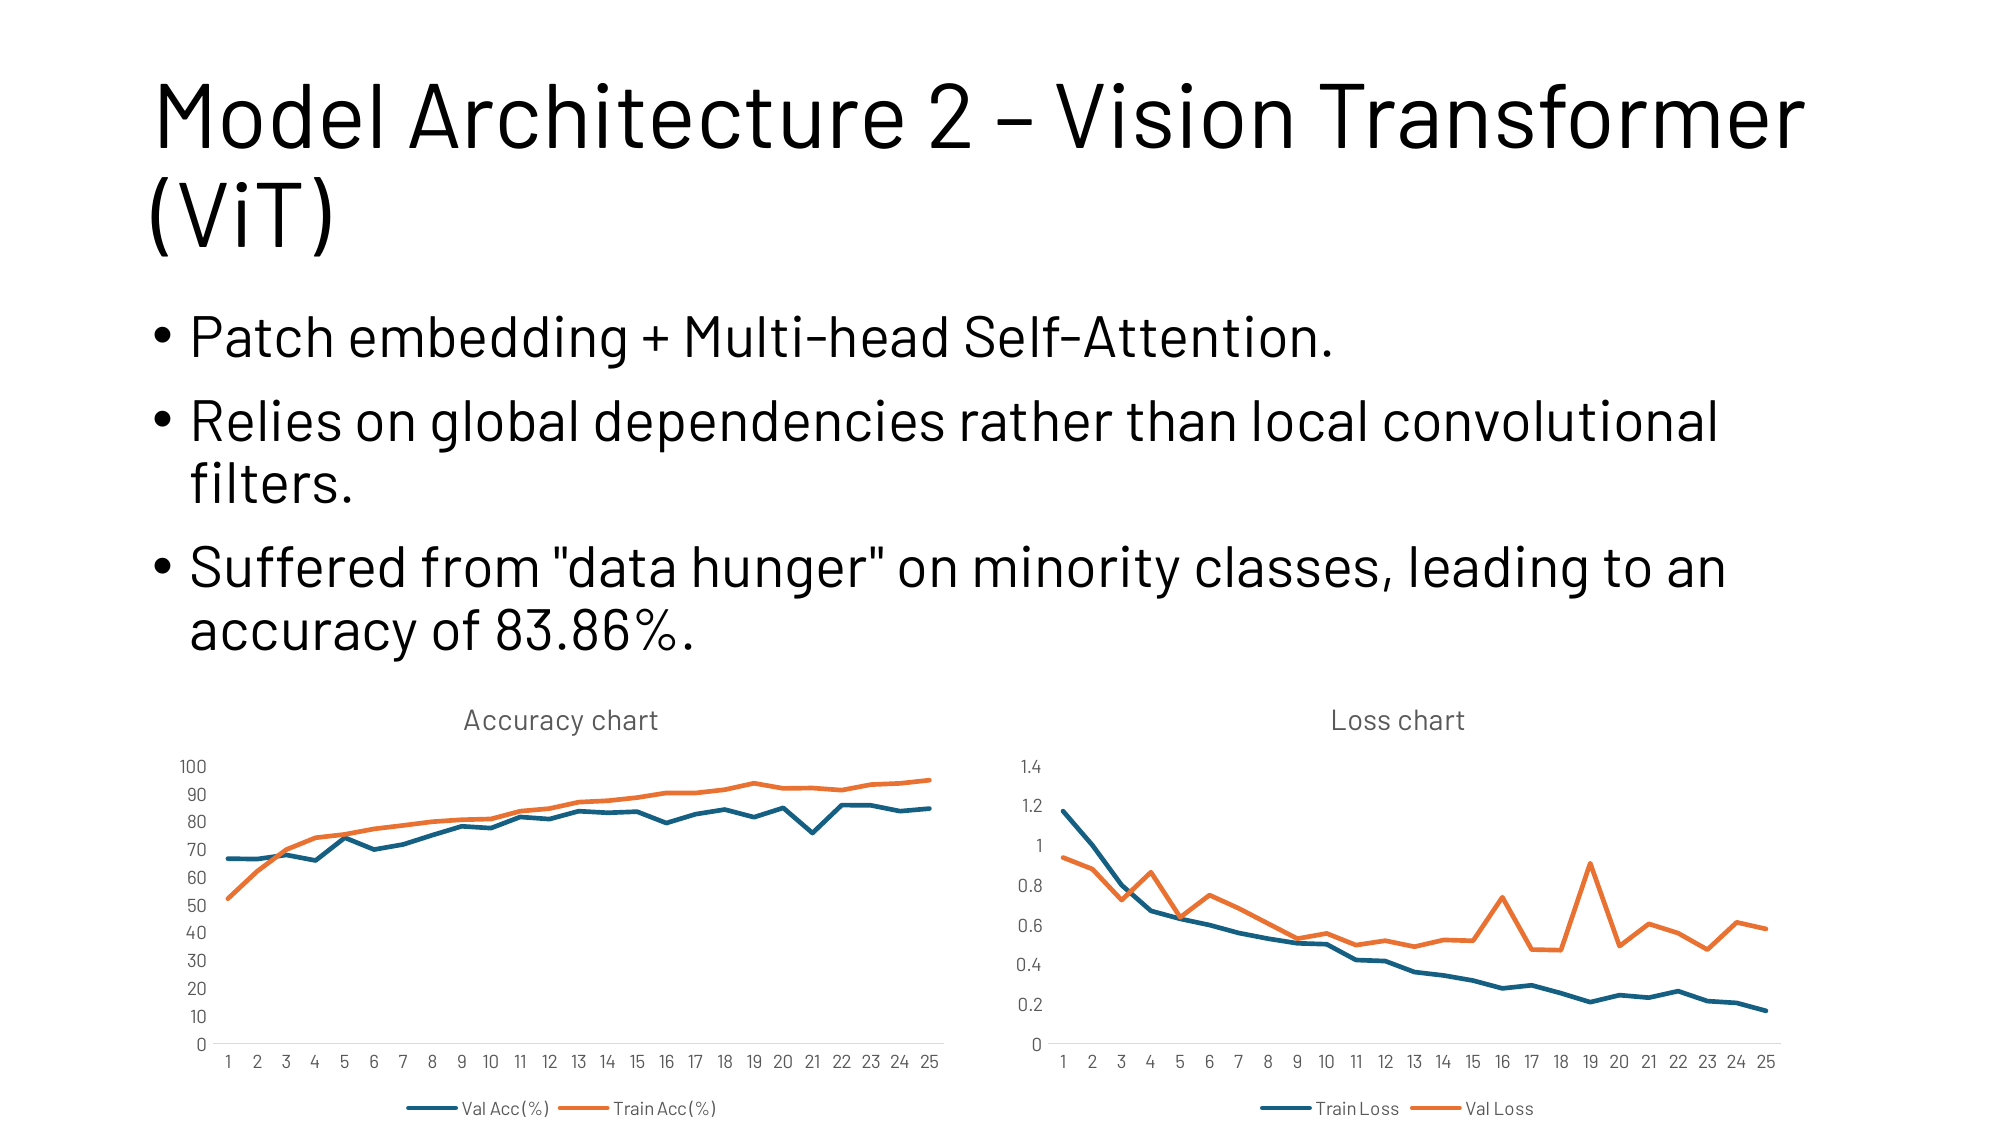

# Model Architecture 2 – Vision Transformer (ViT)
Patch embedding + Multi-head Self-Attention.
Relies on global dependencies rather than local convolutional filters.
Suffered from "data hunger" on minority classes, leading to an accuracy of 83.86%.

### Chart: Accuracy chart

| Category | Val Acc (%) | Train Acc (%) |
|---|---|---|
| 1 | 66.44 | 52.04 |
| 2 | 66.28 | 61.89 |
| 3 | 67.78 | 69.71 |
| 4 | 65.77 | 73.95 |
| 5 | 73.97 | 75.16 |
| 6 | 69.71 | 77.13 |
| 7 | 71.55 | 78.39 |
| 8 | 74.9 | 79.72 |
| 9 | 78.08 | 80.44 |
| 10 | 77.41 | 80.71 |
| 11 | 81.42 | 83.5 |
| 12 | 80.67 | 84.45 |
| 13 | 83.51 | 86.77 |
| 14 | 82.93 | 87.26 |
| 15 | 83.35 | 88.39 |
| 16 | 79.25 | 90.08 |
| 17 | 82.43 | 90.06 |
| 18 | 84.1 | 91.23 |
| 19 | 81.34 | 93.55 |
| 20 | 84.69 | 91.7 |
| 21 | 75.65 | 91.84 |
| 22 | 85.69 | 91.08 |
| 23 | 85.61 | 93.06 |
| 24 | 83.51 | 93.51 |
| 25 | 84.44 | 94.66 |

### Chart: Loss chart

| Category | Train Loss | Val Loss |
|---|---|---|
| 1 | 1.1696 | 0.9361 |
| 2 | 0.9984 | 0.8781 |
| 3 | 0.7972 | 0.7214 |
| 4 | 0.6672 | 0.8623 |
| 5 | 0.6269 | 0.6347 |
| 6 | 0.5959 | 0.7467 |
| 7 | 0.5555 | 0.6795 |
| 8 | 0.527 | 0.6033 |
| 9 | 0.5038 | 0.527 |
| 10 | 0.499 | 0.5535 |
| 11 | 0.4198 | 0.4946 |
| 12 | 0.4143 | 0.5171 |
| 13 | 0.359 | 0.4867 |
| 14 | 0.3419 | 0.5207 |
| 15 | 0.3162 | 0.5163 |
| 16 | 0.2767 | 0.7361 |
| 17 | 0.2926 | 0.4724 |
| 18 | 0.2527 | 0.469 |
| 19 | 0.2075 | 0.9073 |
| 20 | 0.2429 | 0.4895 |
| 21 | 0.2299 | 0.6018 |
| 22 | 0.263 | 0.555 |
| 23 | 0.2128 | 0.4717 |
| 24 | 0.2034 | 0.6095 |
| 25 | 0.1637 | 0.5762 |